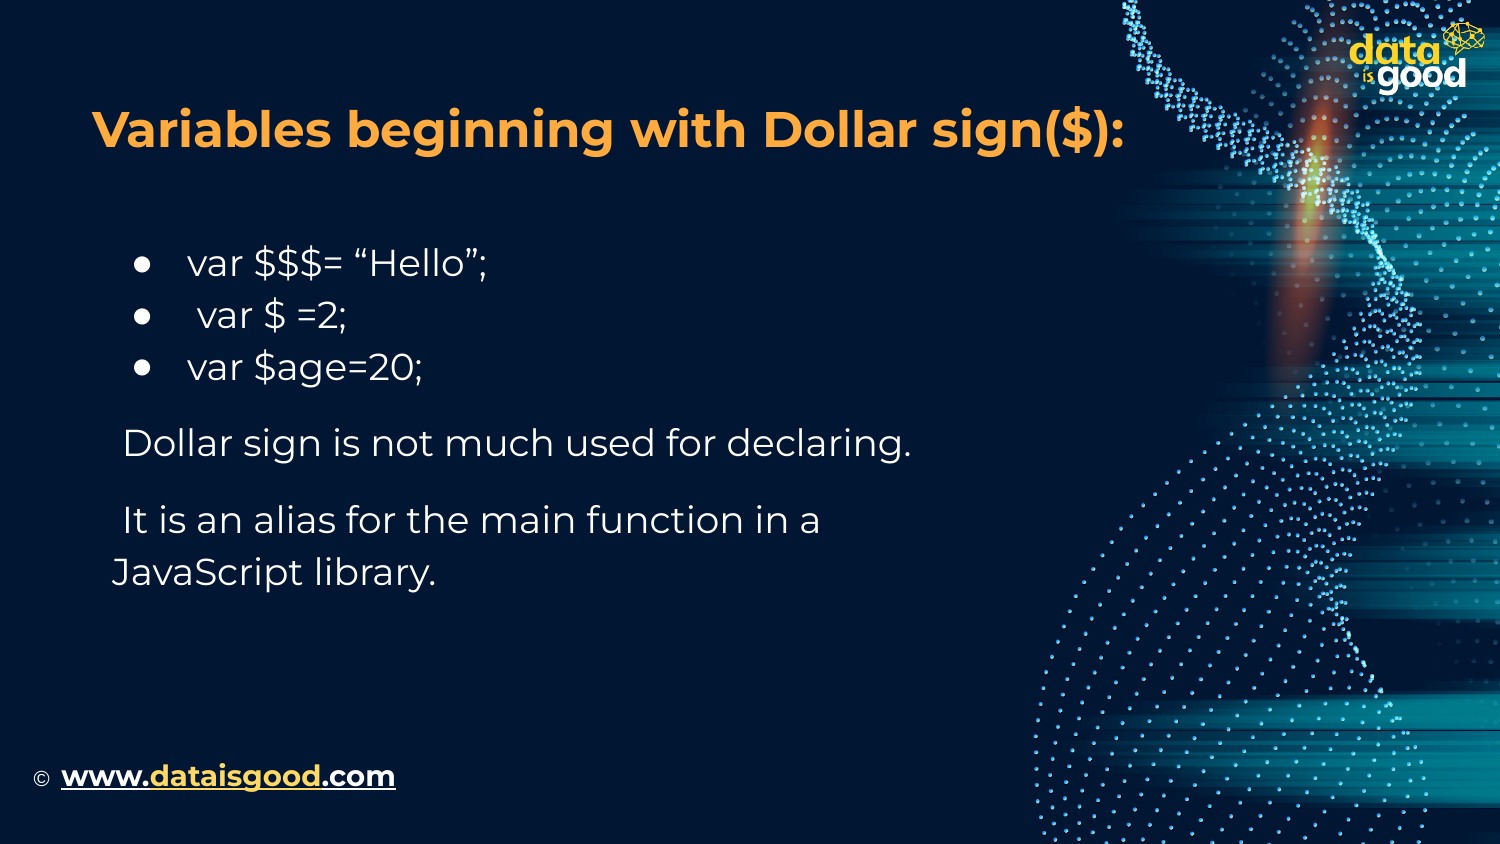

# Variables beginning with Dollar sign($):
var $$$= “Hello”;
 var $ =2;
var $age=20;
 Dollar sign is not much used for declaring.
 It is an alias for the main function in a       JavaScript library.